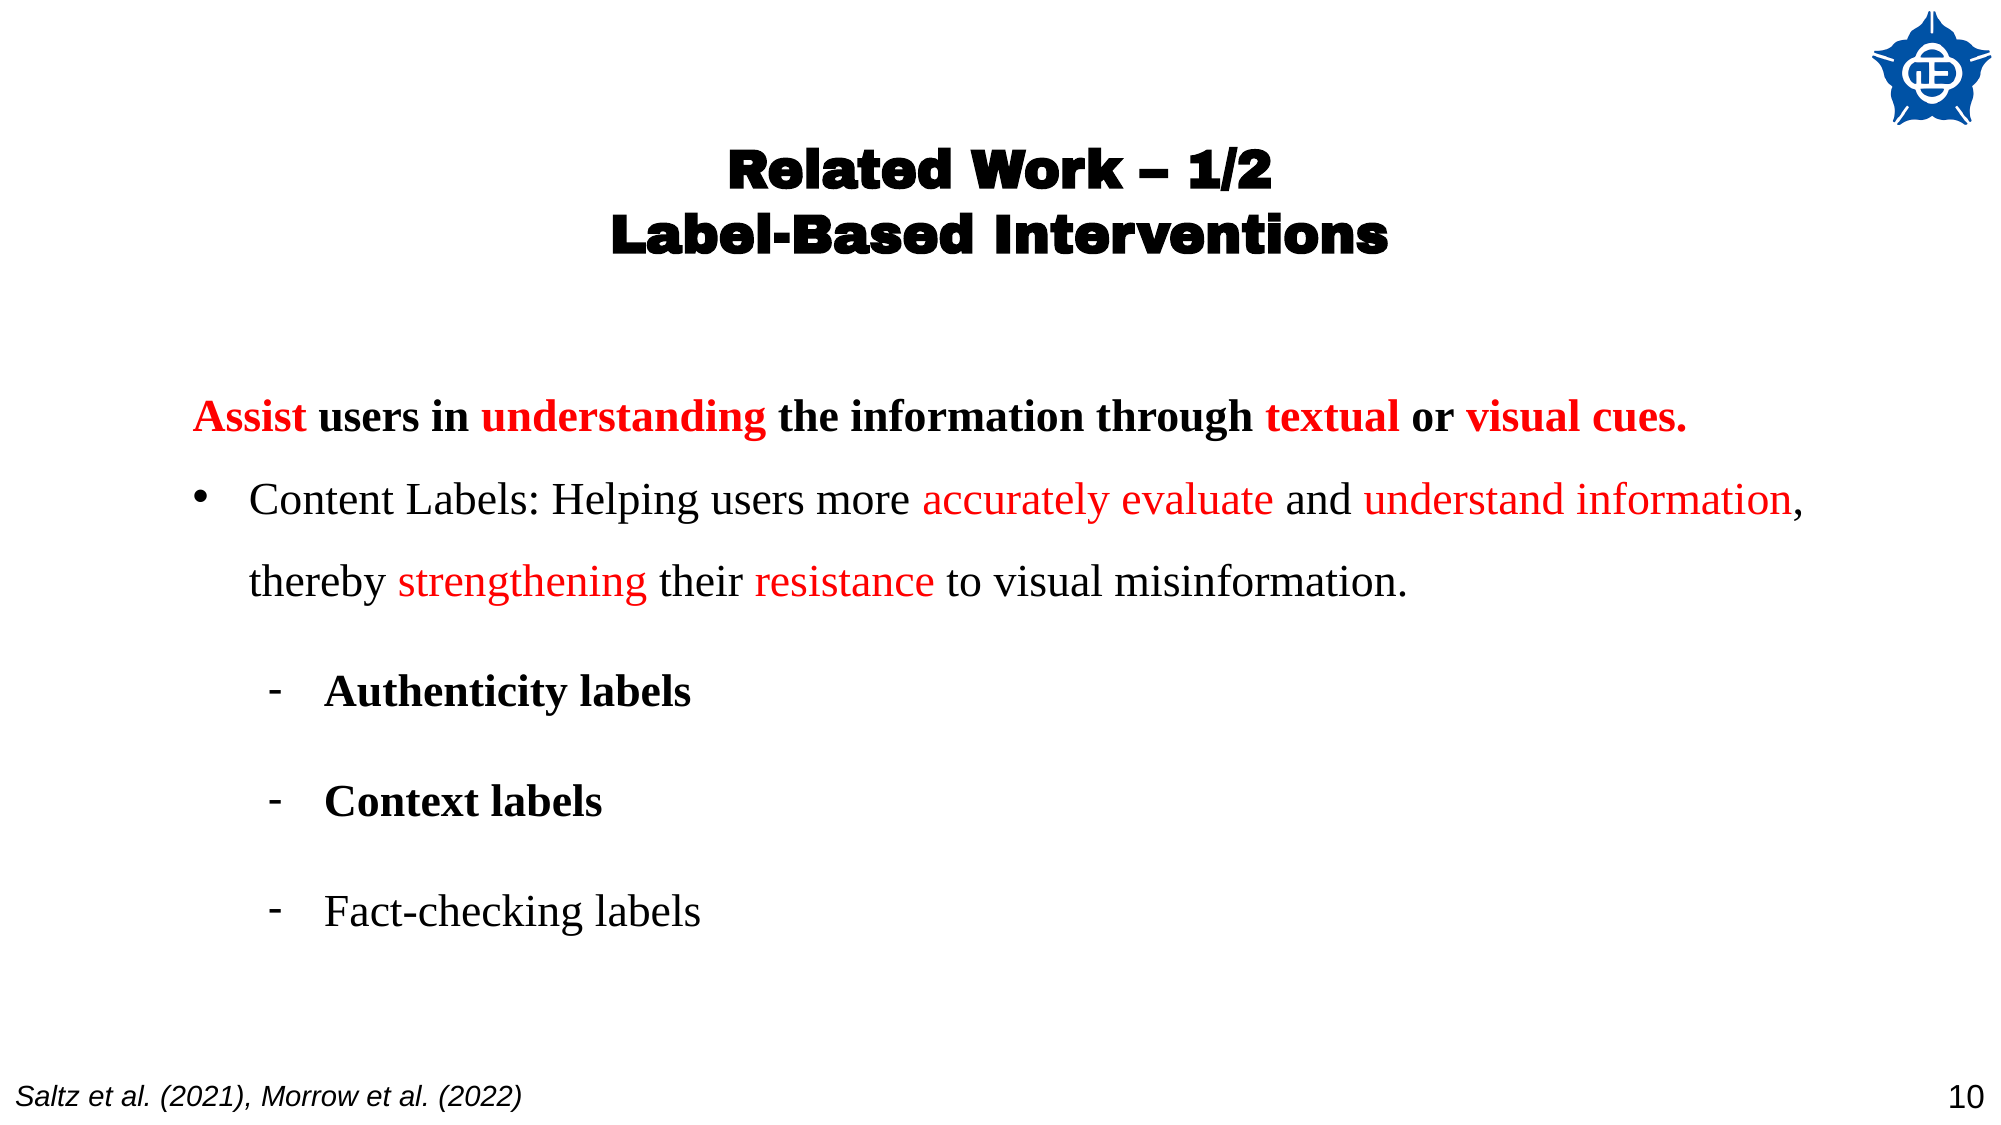

# Related Work – 1/2 Label-Based Interventions
Assist users in understanding the information through textual or visual cues.
Content Labels: Helping users more accurately evaluate and understand information, thereby strengthening their resistance to visual misinformation.
Authenticity labels
Context labels
Fact-checking labels
Saltz et al. (2021), Morrow et al. (2022)
10